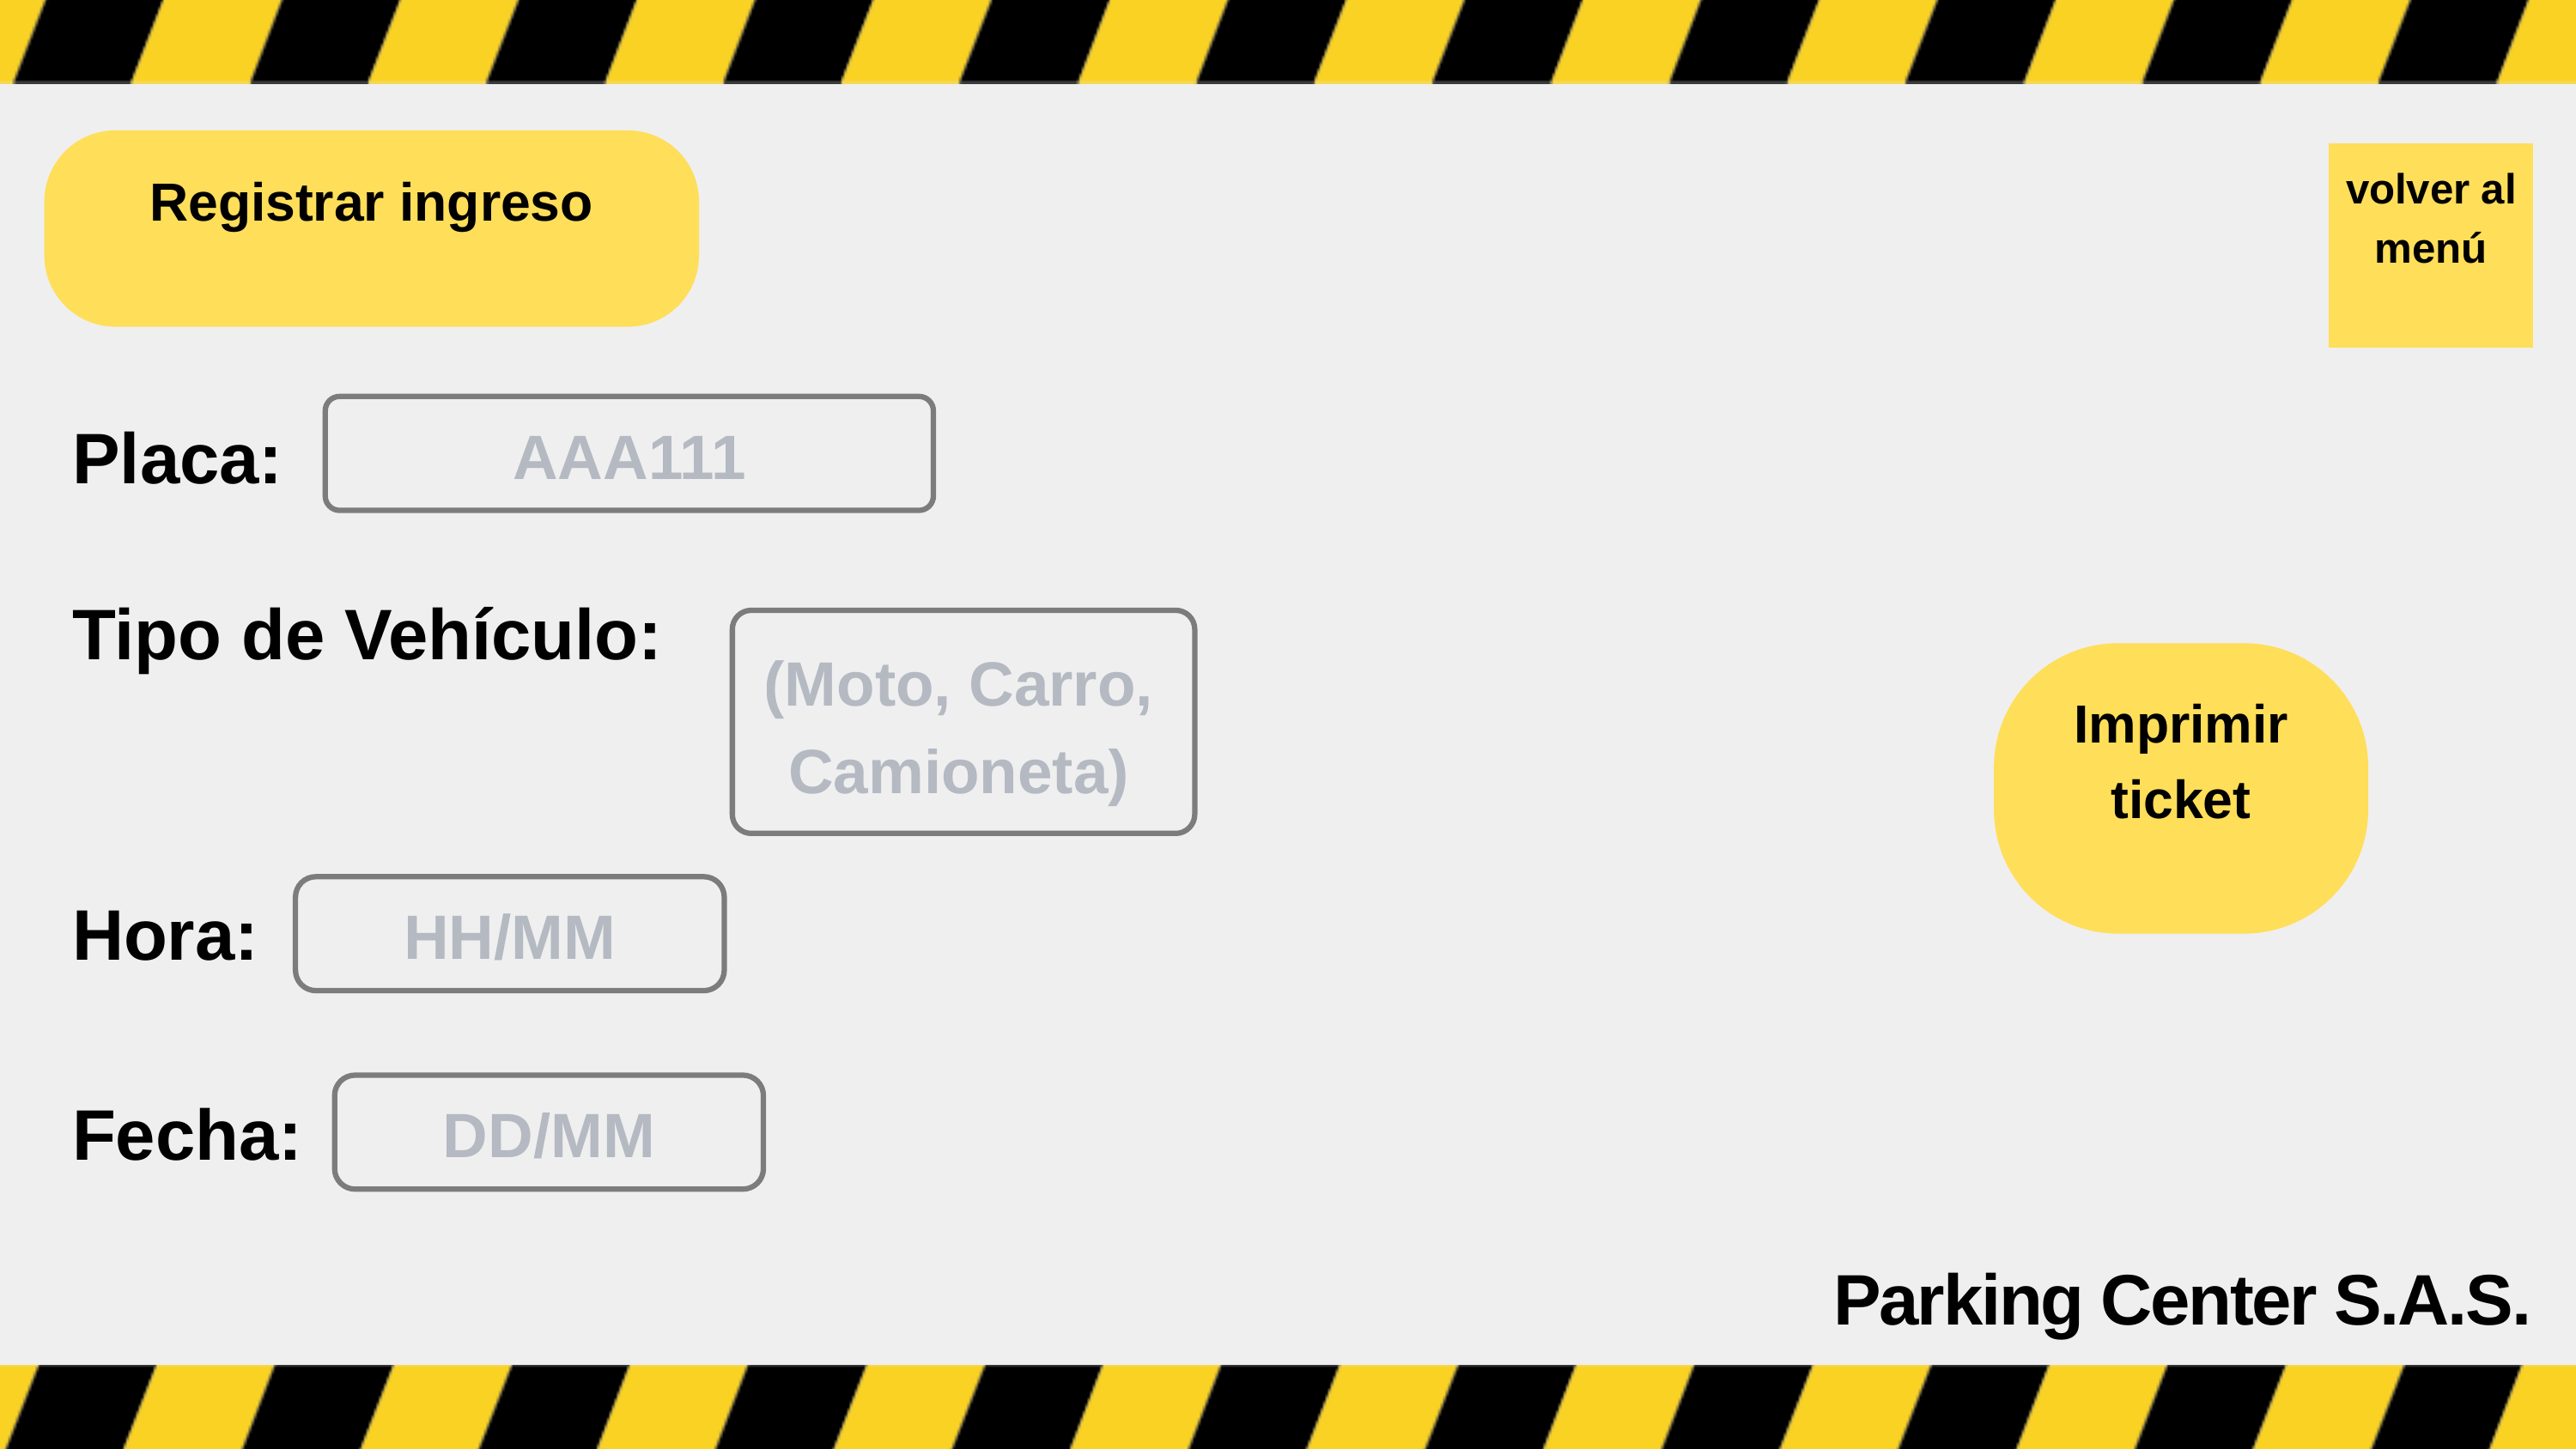

Registrar ingreso

volver al menú

Placa:

Tipo de Vehículo:

Hora:

Fecha:
AAA111

(Moto, Carro, Camioneta)

Imprimir ticket

HH/MM

DD/MM
Parking Center S.A.S.